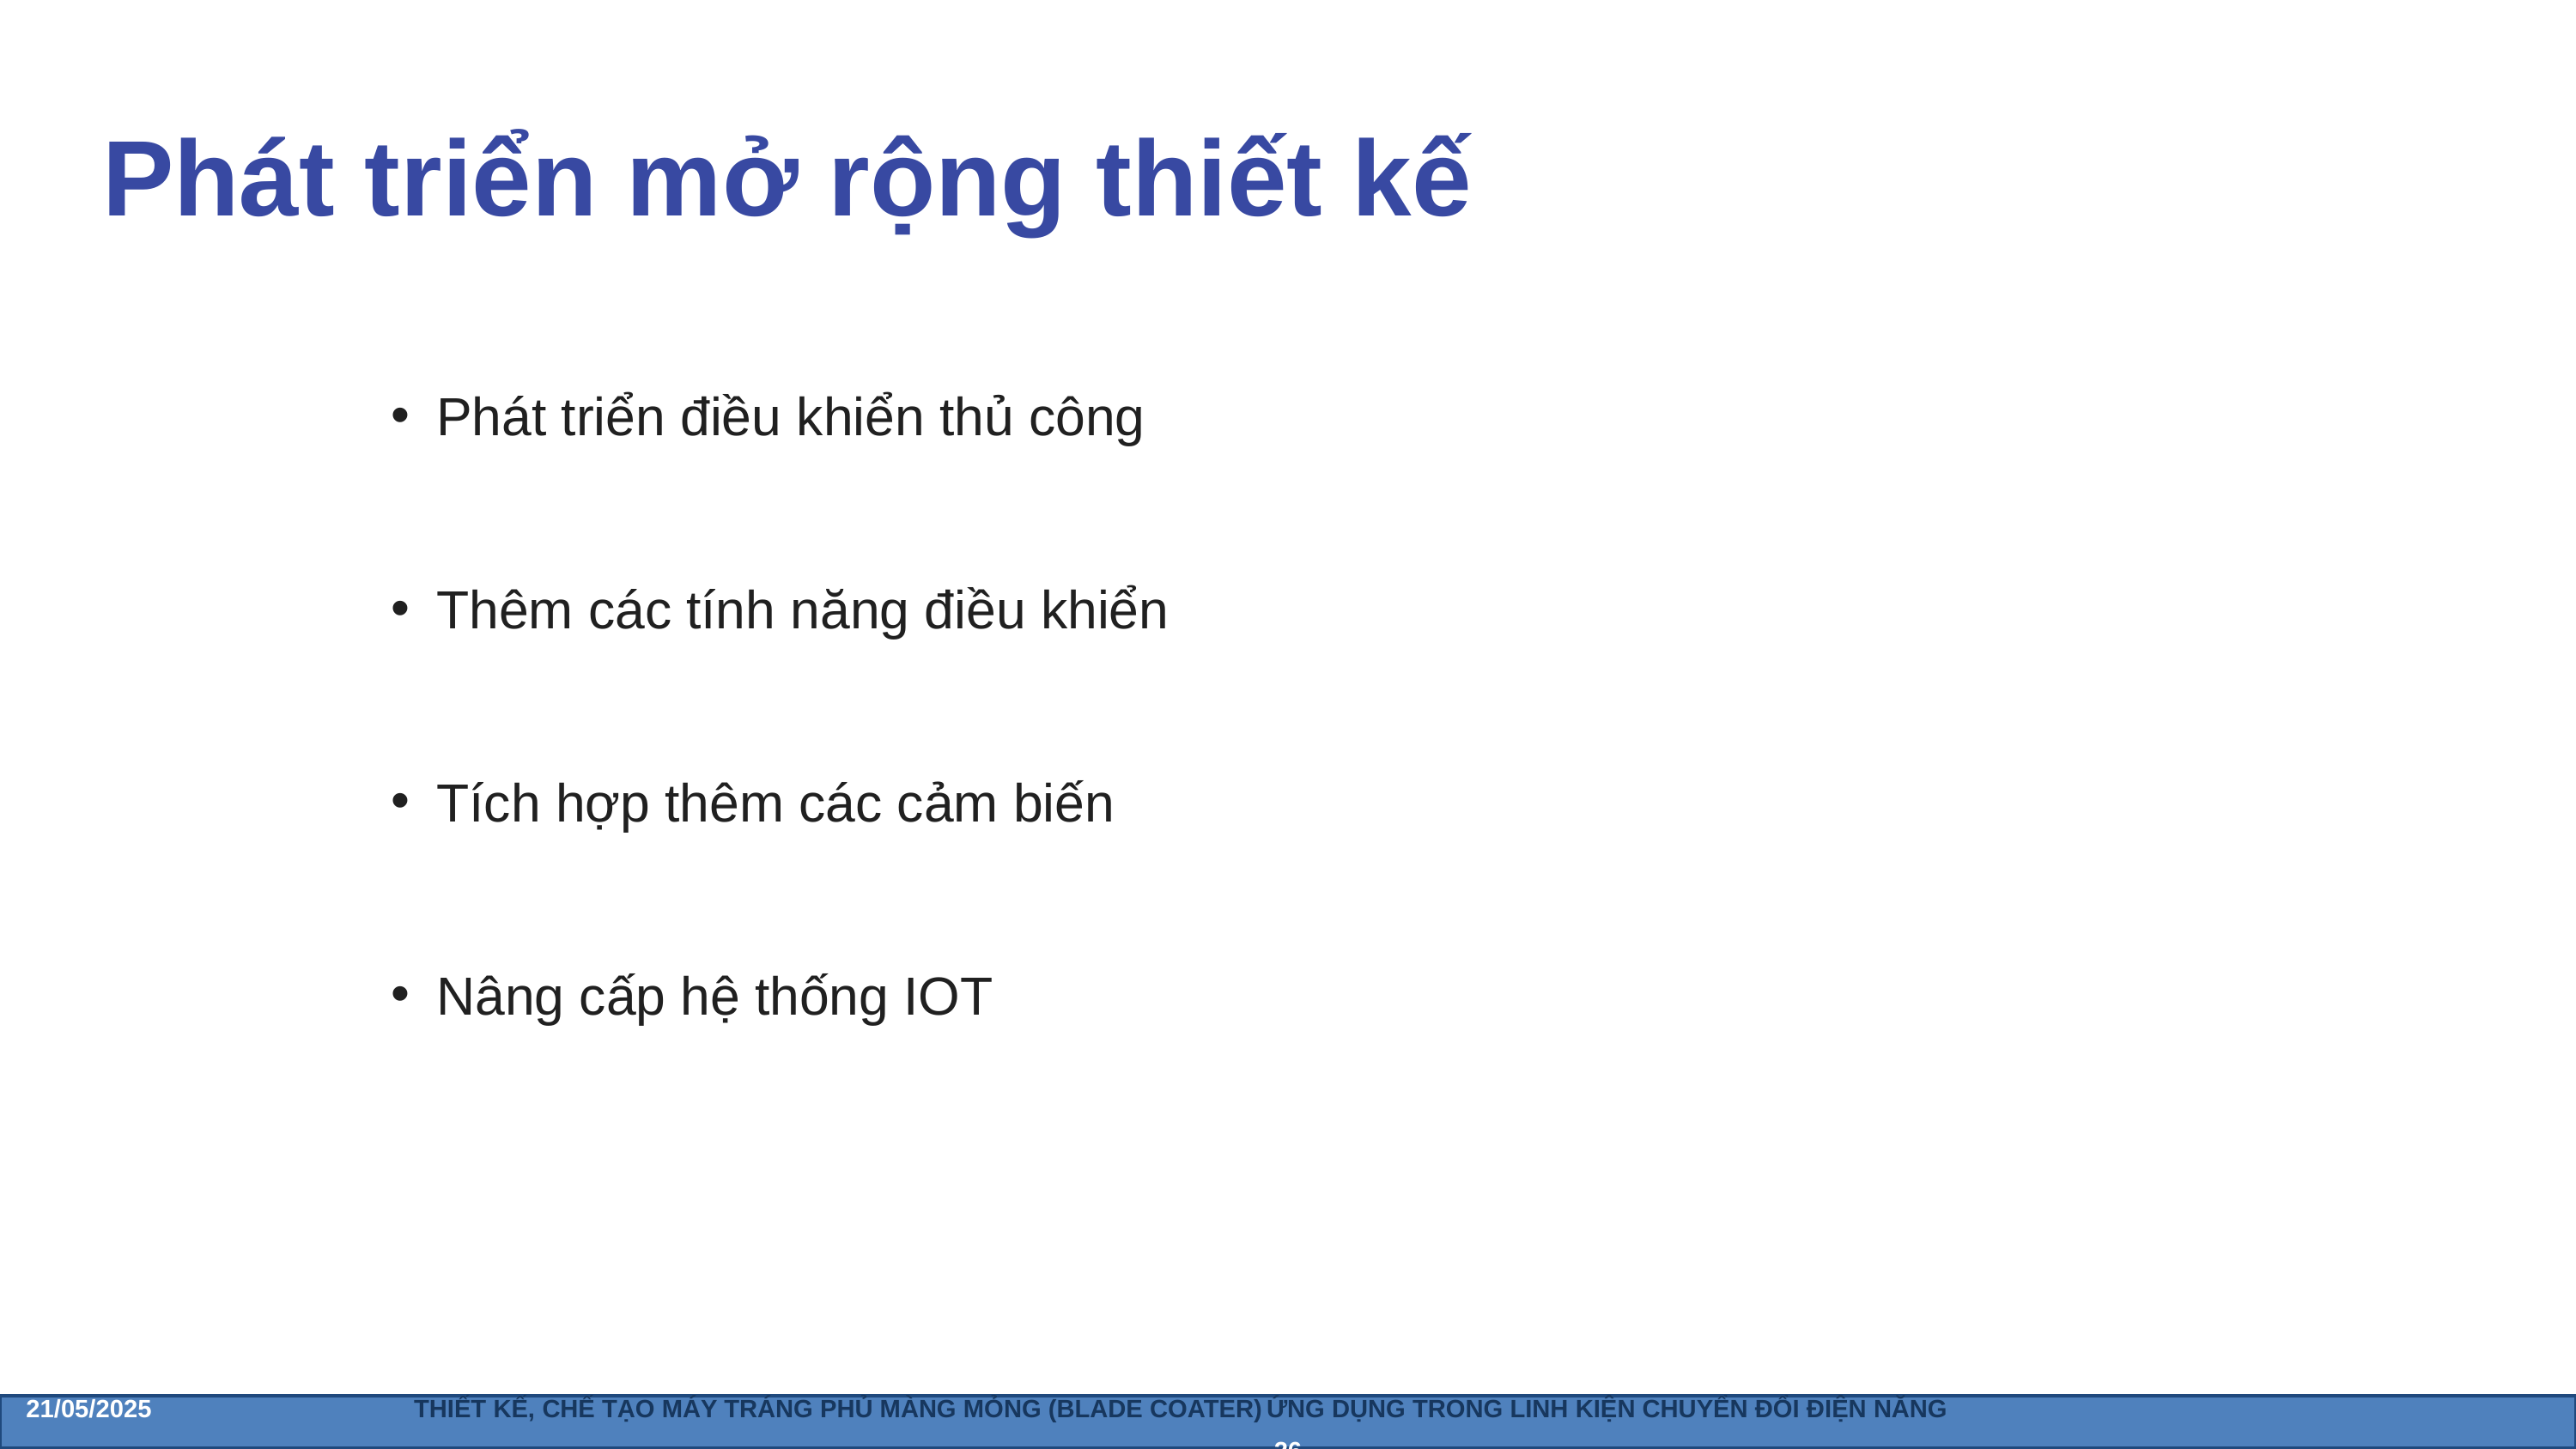

Phát triển mở rộng thiết kế
Phát triển điều khiển thủ công

Thêm các tính năng điều khiển

Tích hợp thêm các cảm biến

Nâng cấp hệ thống IOT
21/05/2025                                     THIẾT KẾ, CHẾ TẠO MÁY TRÁNG PHỦ MÀNG MỎNG (BLADE COATER) ỨNG DỤNG TRONG LINH KIỆN CHUYỂN ĐỔI ĐIỆN NĂNG                                                                                      26